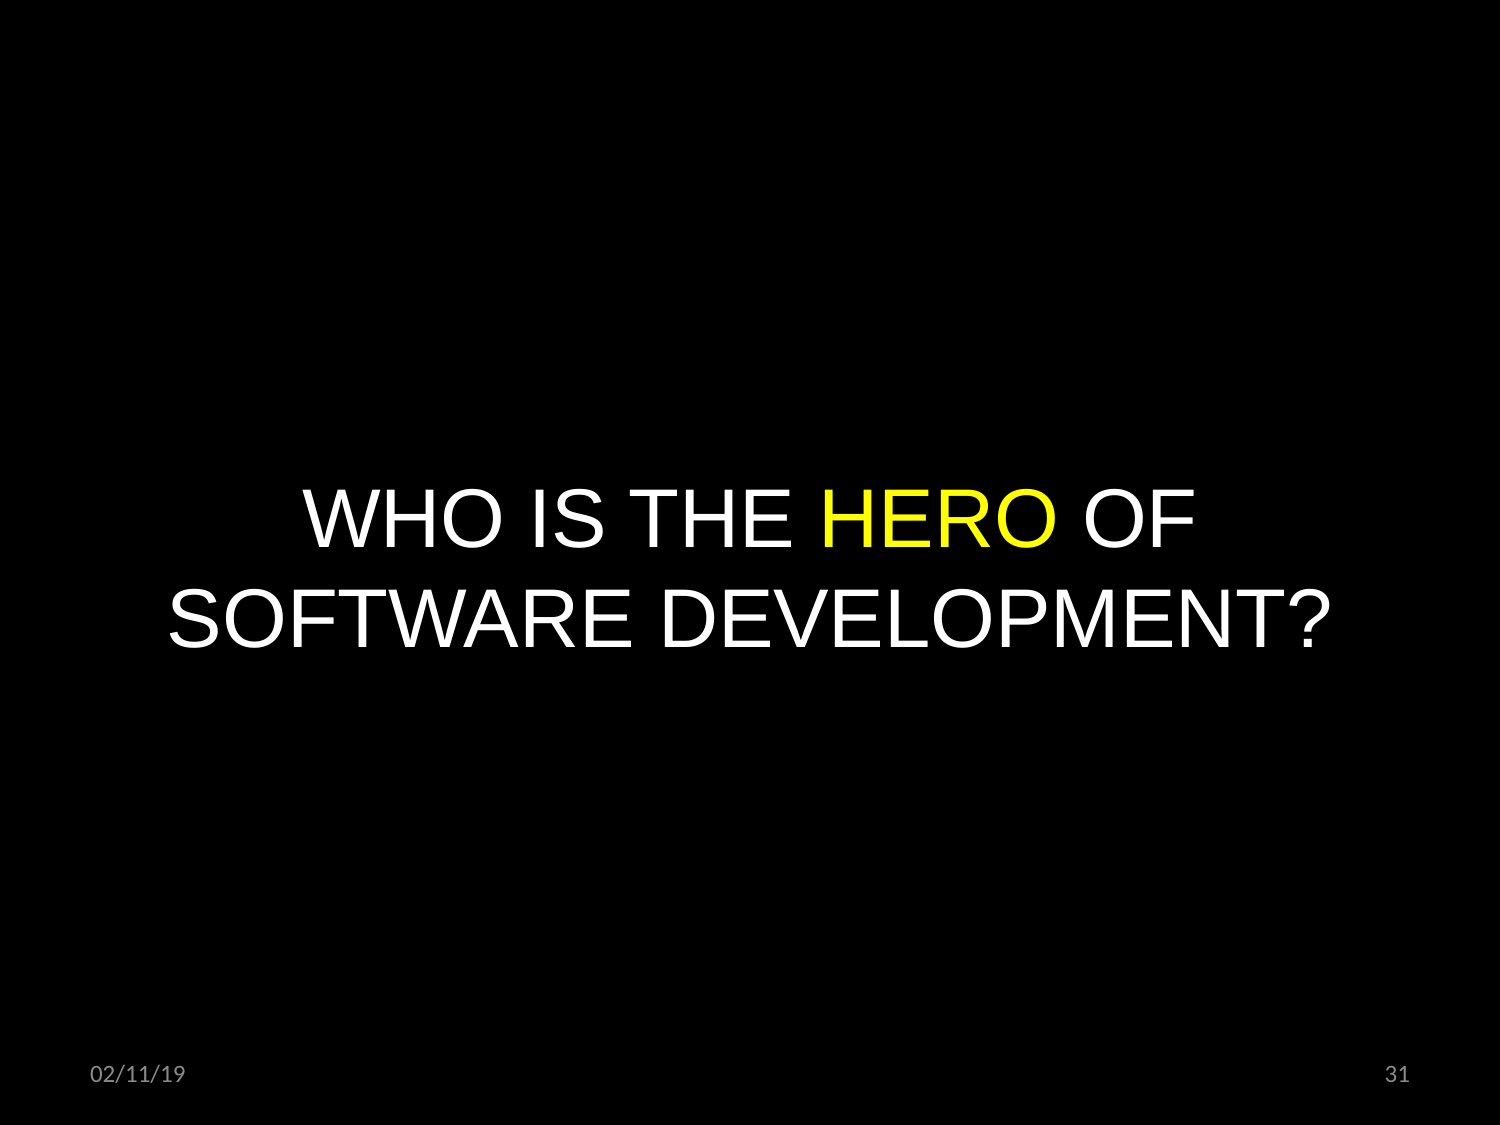

WHO IS THE HERO OF
SOFTWARE DEVELOPMENT?
02/11/19
31